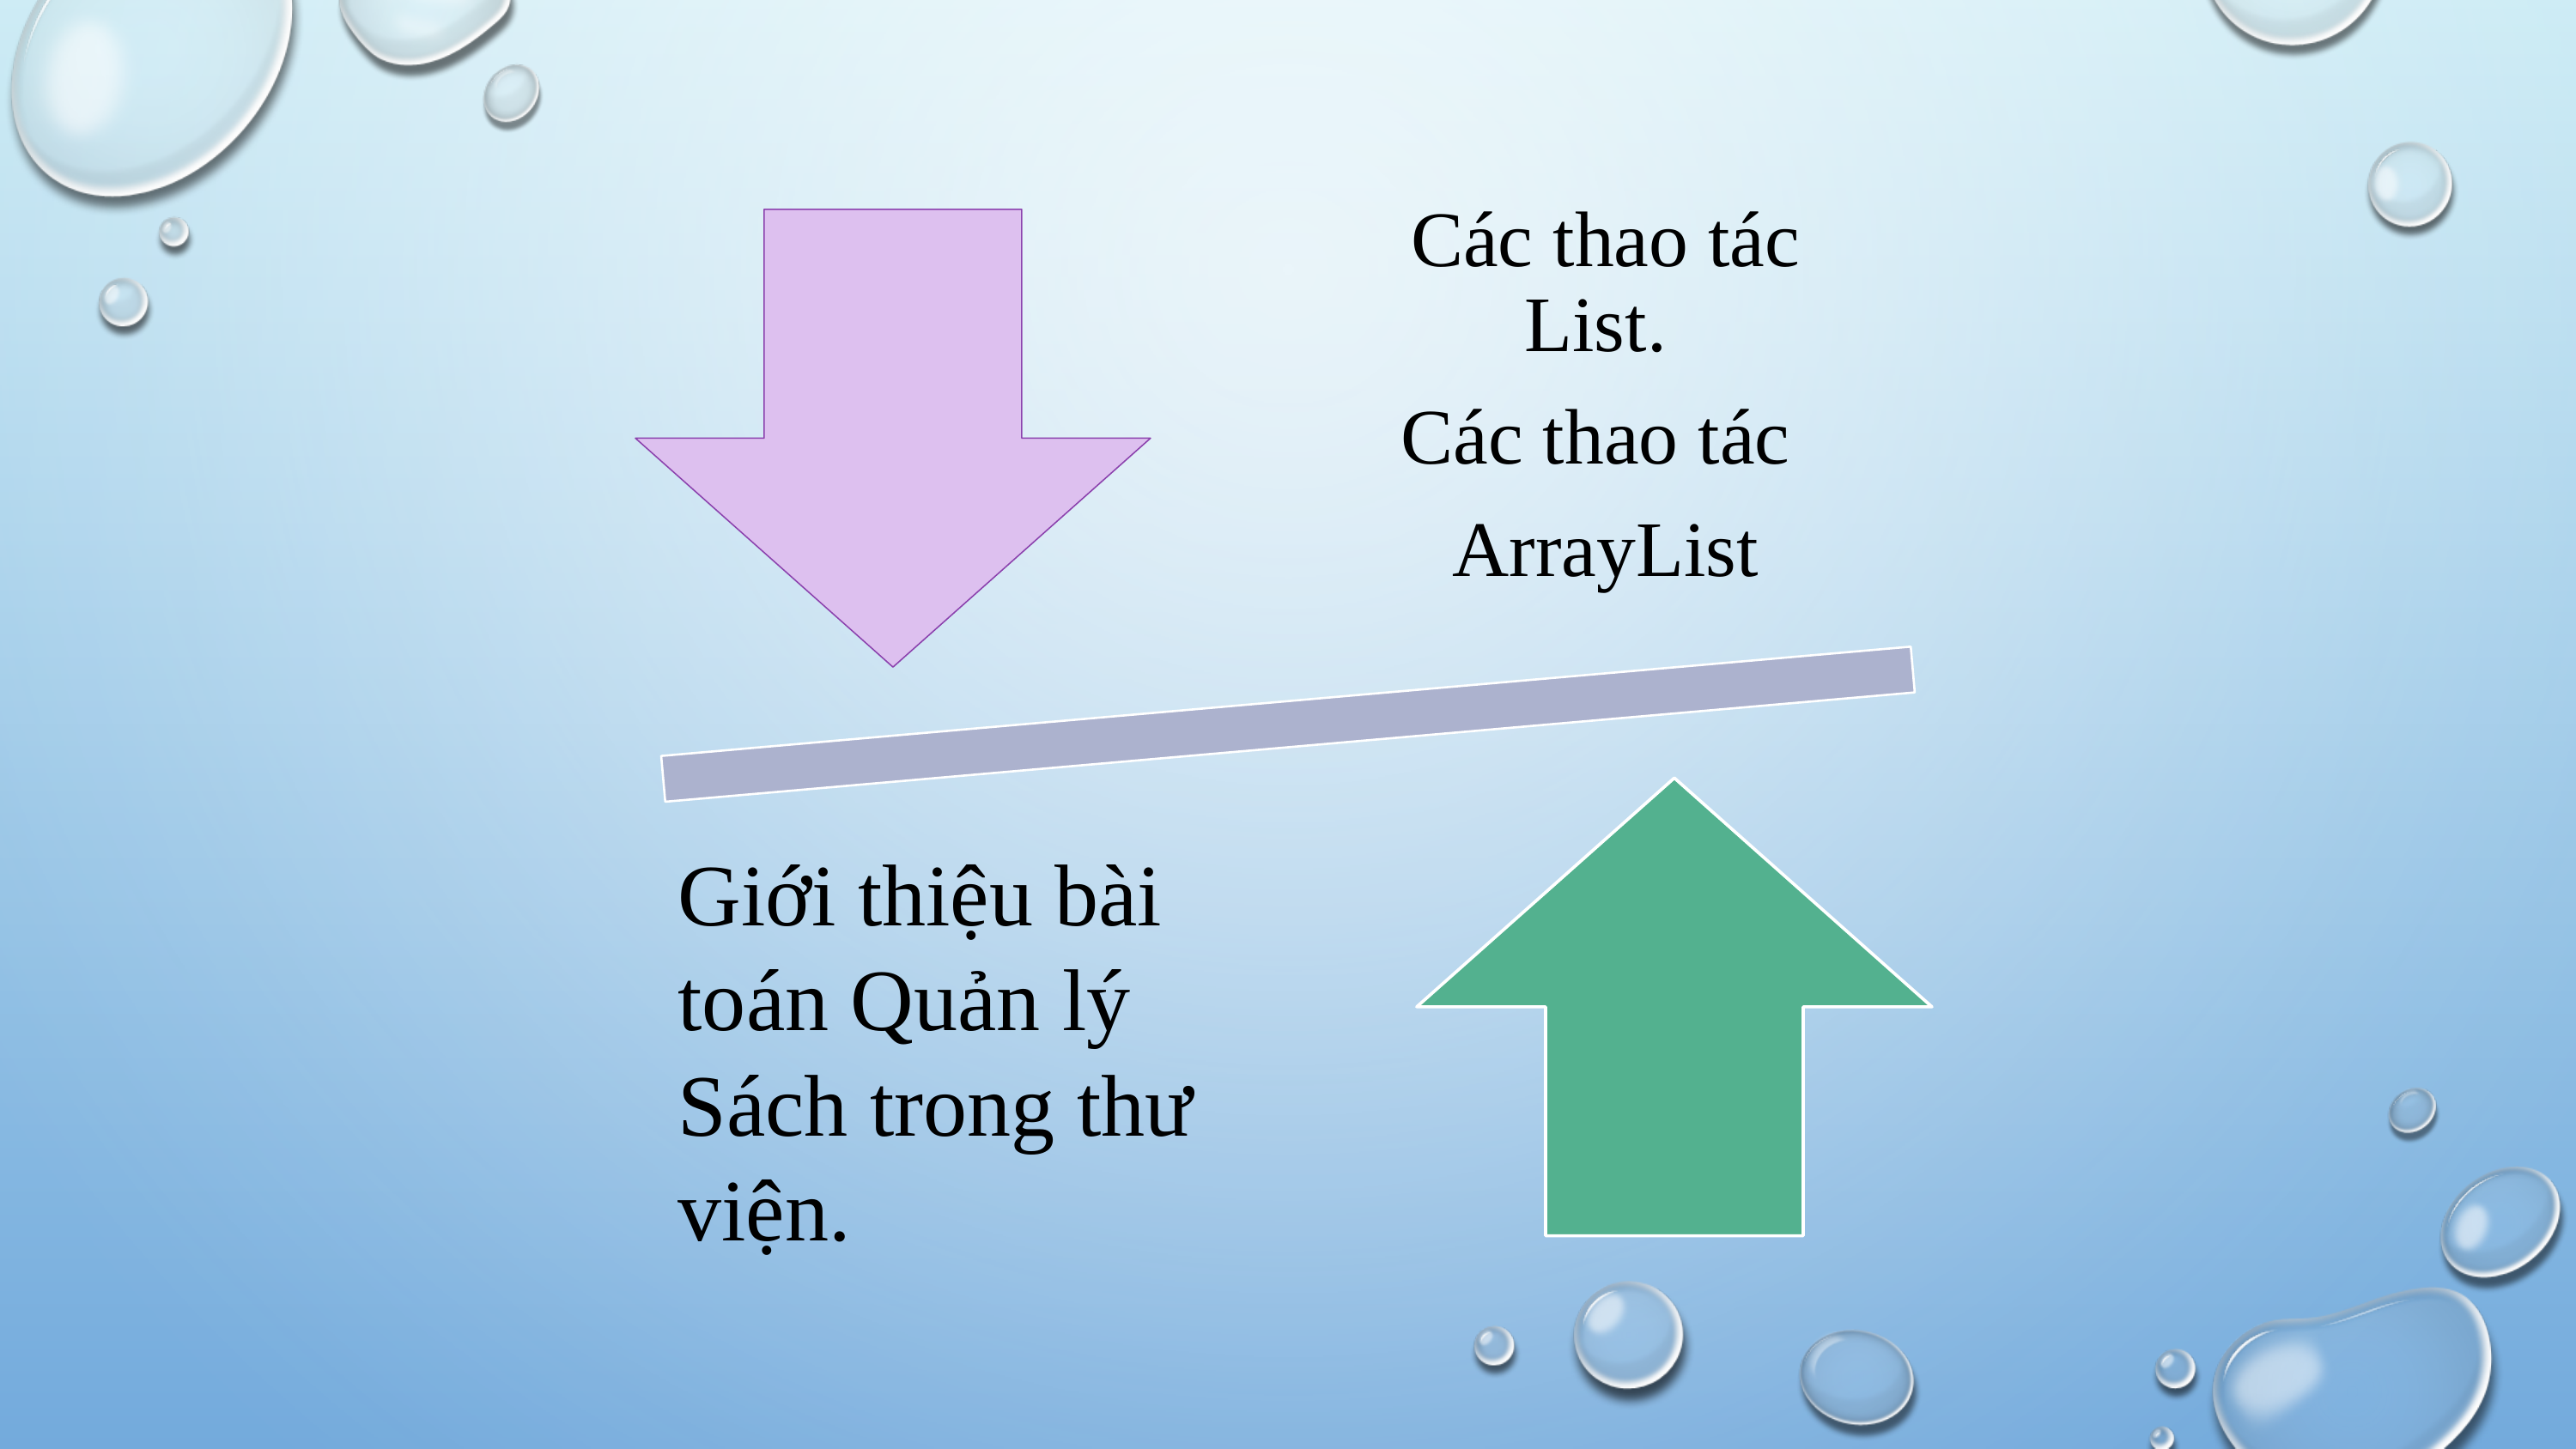

Các thao tác List.
Các thao tác
 ArrayList

Giới thiệu bài toán Quản lý Sách trong thư viện.